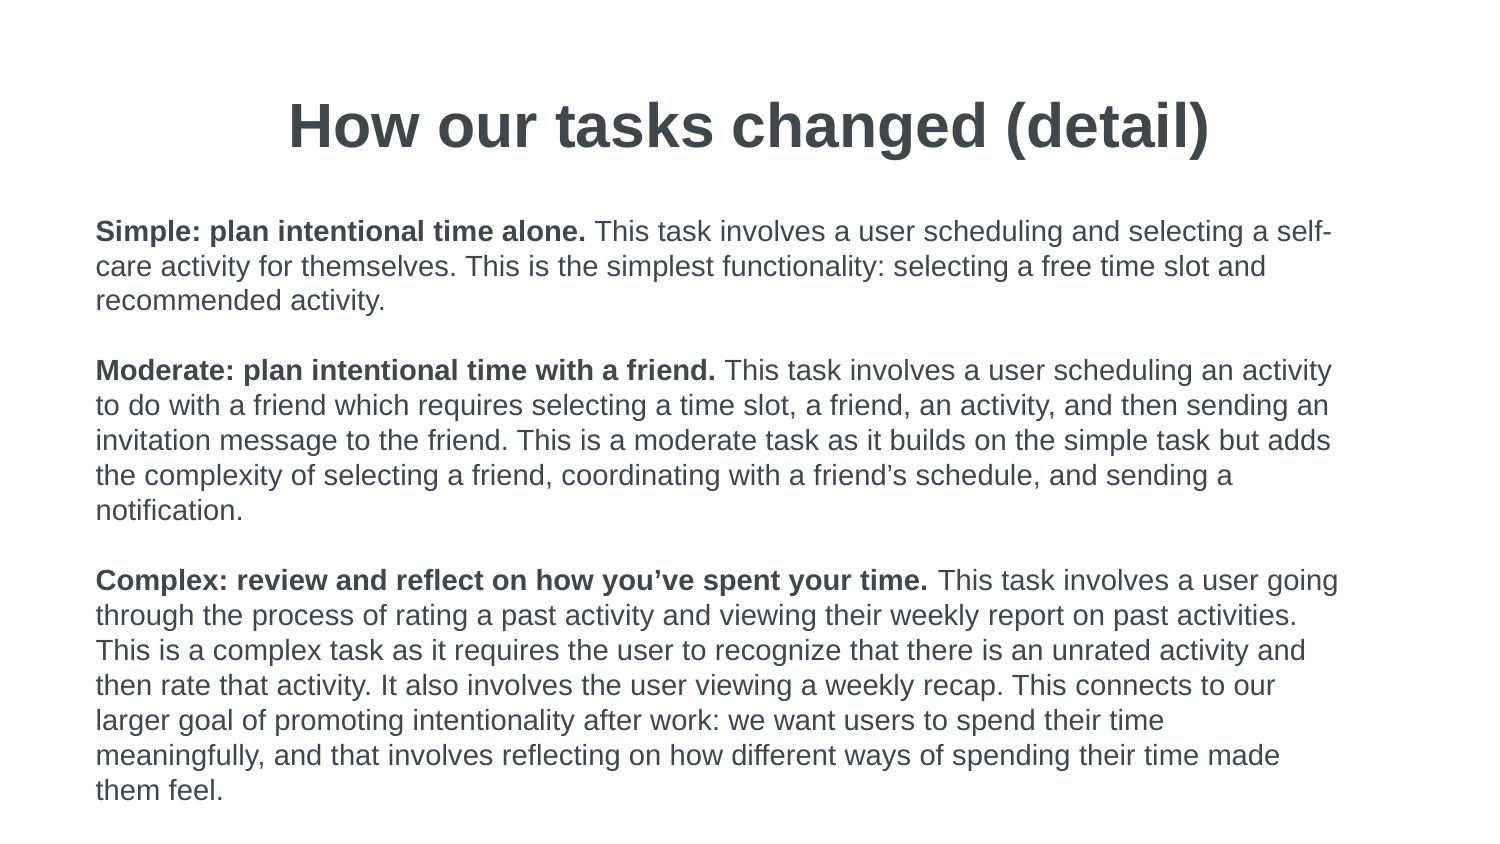

# How our tasks changed (detail)
Simple: plan intentional time alone. This task involves a user scheduling and selecting a self-care activity for themselves. This is the simplest functionality: selecting a free time slot and recommended activity.

Moderate: plan intentional time with a friend. This task involves a user scheduling an activity to do with a friend which requires selecting a time slot, a friend, an activity, and then sending an invitation message to the friend. This is a moderate task as it builds on the simple task but adds the complexity of selecting a friend, coordinating with a friend’s schedule, and sending a notification.

Complex: review and reflect on how you’ve spent your time. This task involves a user going through the process of rating a past activity and viewing their weekly report on past activities. This is a complex task as it requires the user to recognize that there is an unrated activity and then rate that activity. It also involves the user viewing a weekly recap. This connects to our larger goal of promoting intentionality after work: we want users to spend their time meaningfully, and that involves reflecting on how different ways of spending their time made them feel.